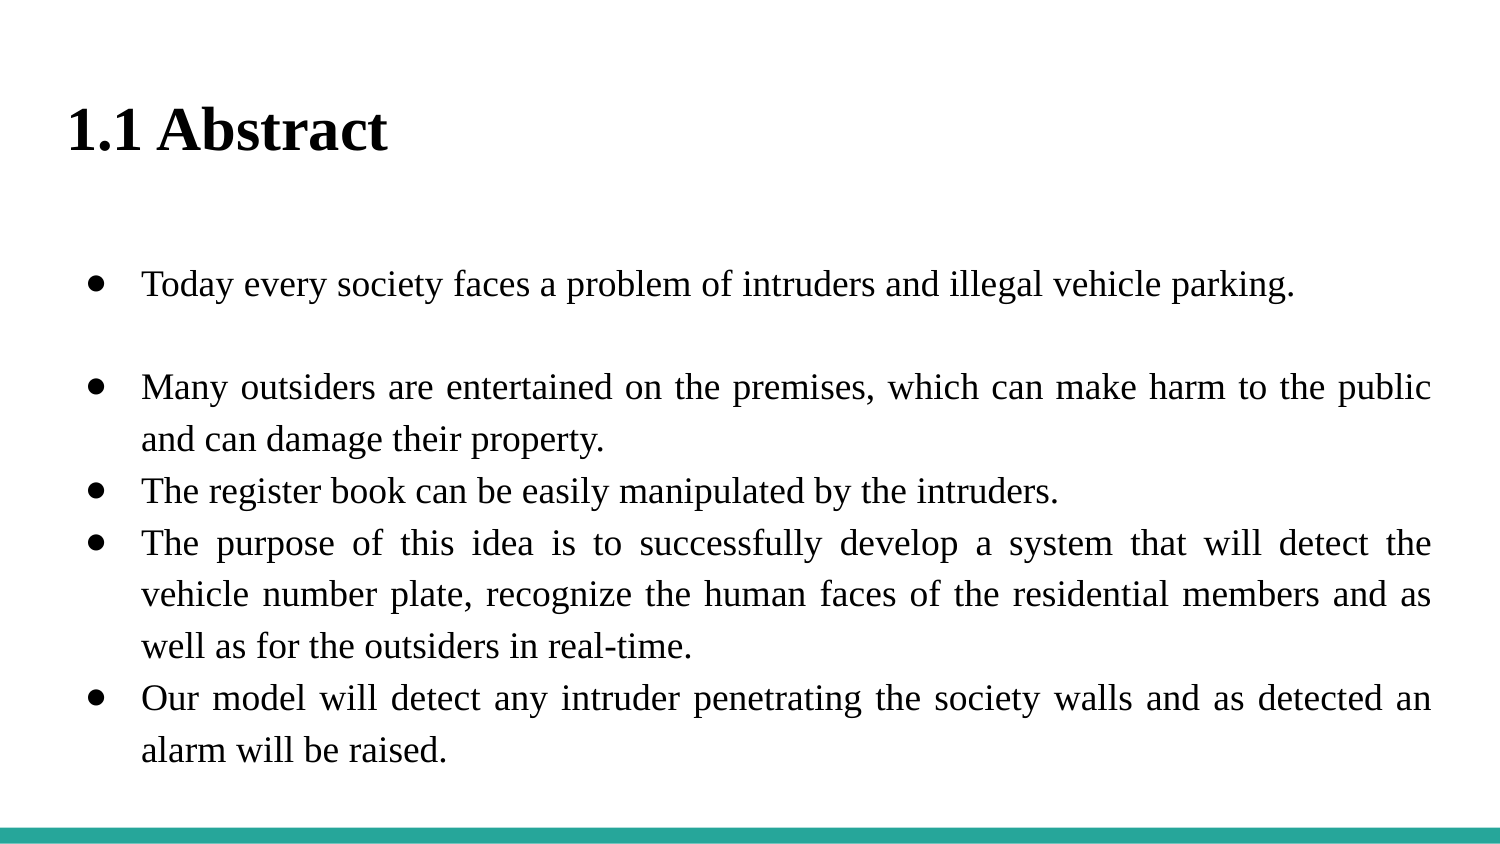

# 1.1 Abstract

Today every society faces a problem of intruders and illegal vehicle parking.
Many outsiders are entertained on the premises, which can make harm to the public and can damage their property.
The register book can be easily manipulated by the intruders.
The purpose of this idea is to successfully develop a system that will detect the vehicle number plate, recognize the human faces of the residential members and as well as for the outsiders in real-time.
Our model will detect any intruder penetrating the society walls and as detected an alarm will be raised.